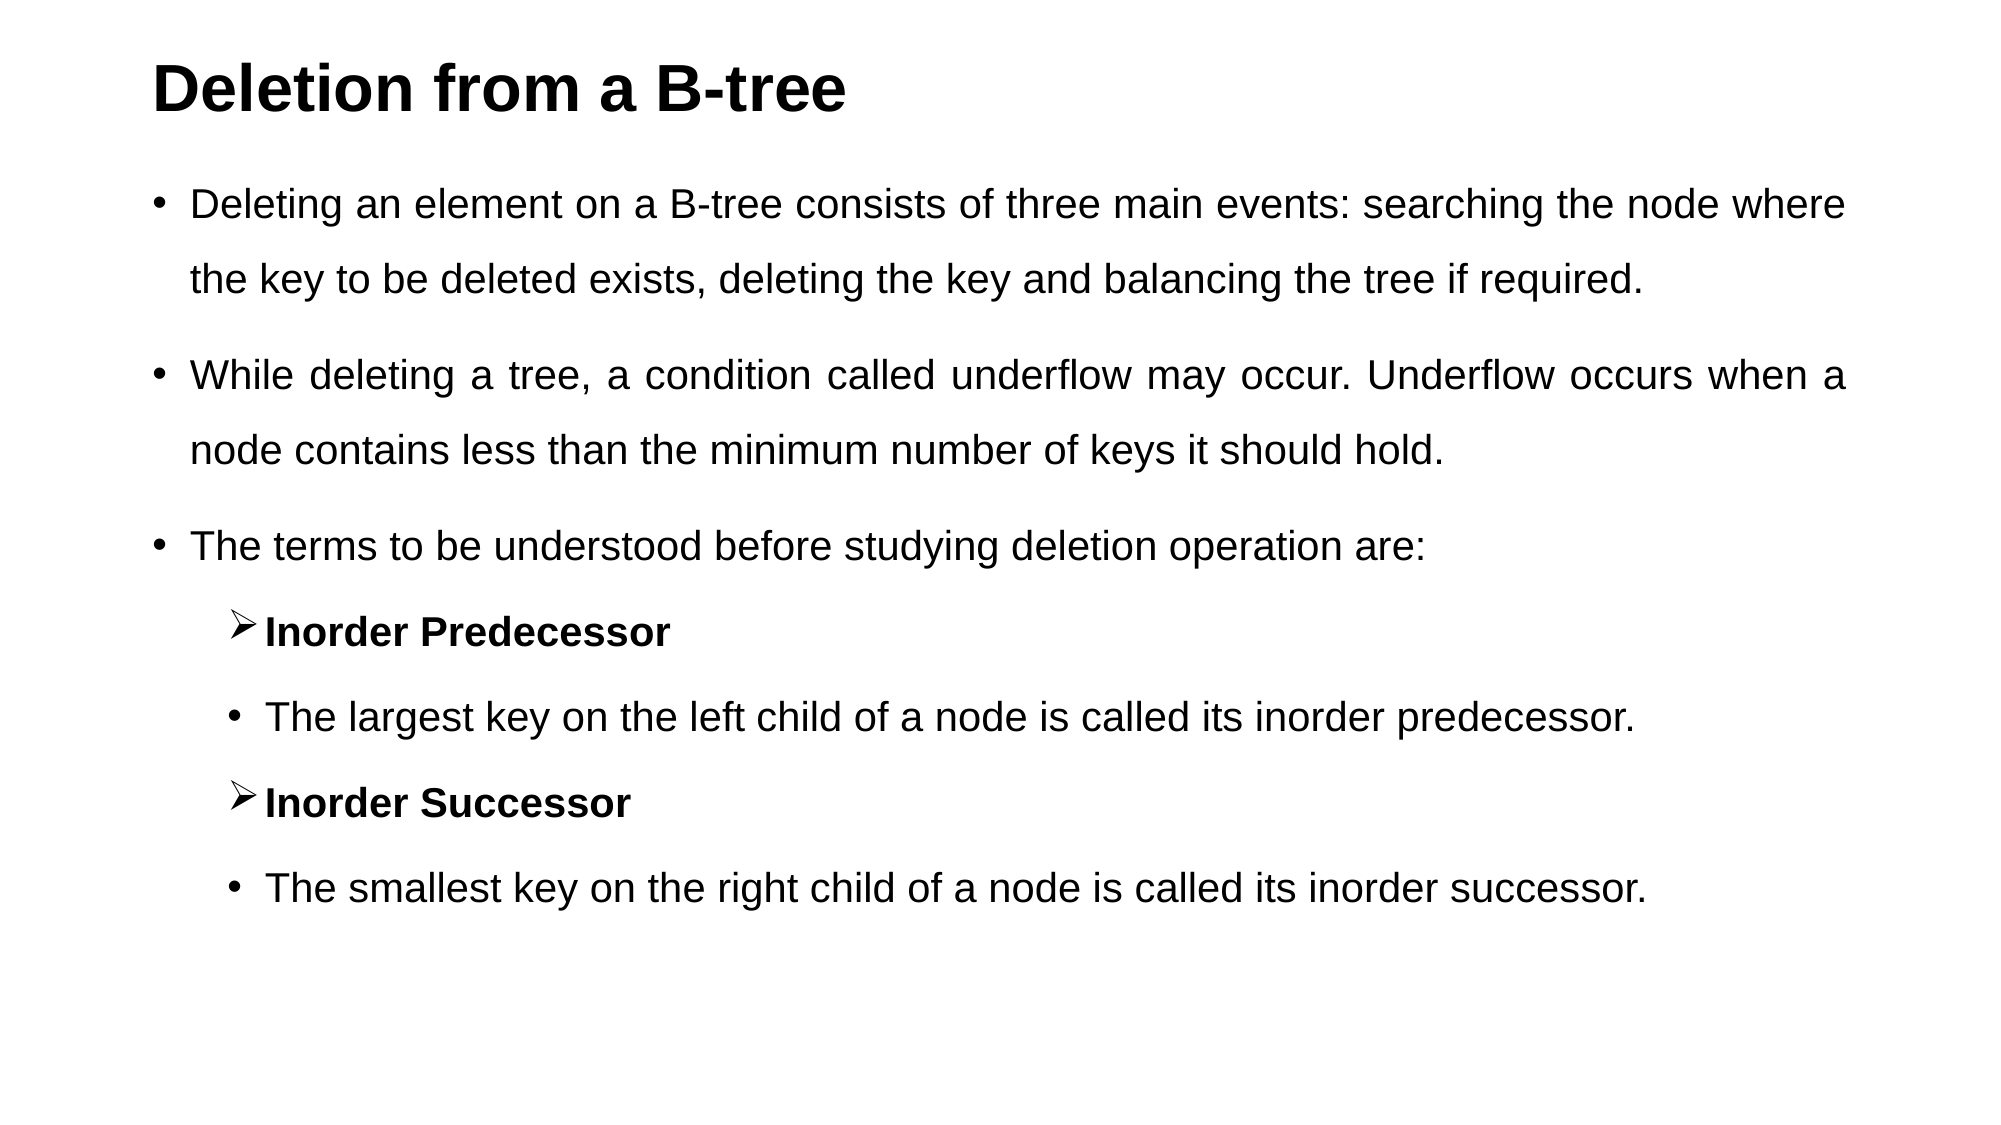

# Deletion from a B-tree
Deleting an element on a B-tree consists of three main events: searching the node where the key to be deleted exists, deleting the key and balancing the tree if required.
While deleting a tree, a condition called underflow may occur. Underflow occurs when a node contains less than the minimum number of keys it should hold.
The terms to be understood before studying deletion operation are:
Inorder Predecessor
The largest key on the left child of a node is called its inorder predecessor.
Inorder Successor
The smallest key on the right child of a node is called its inorder successor.